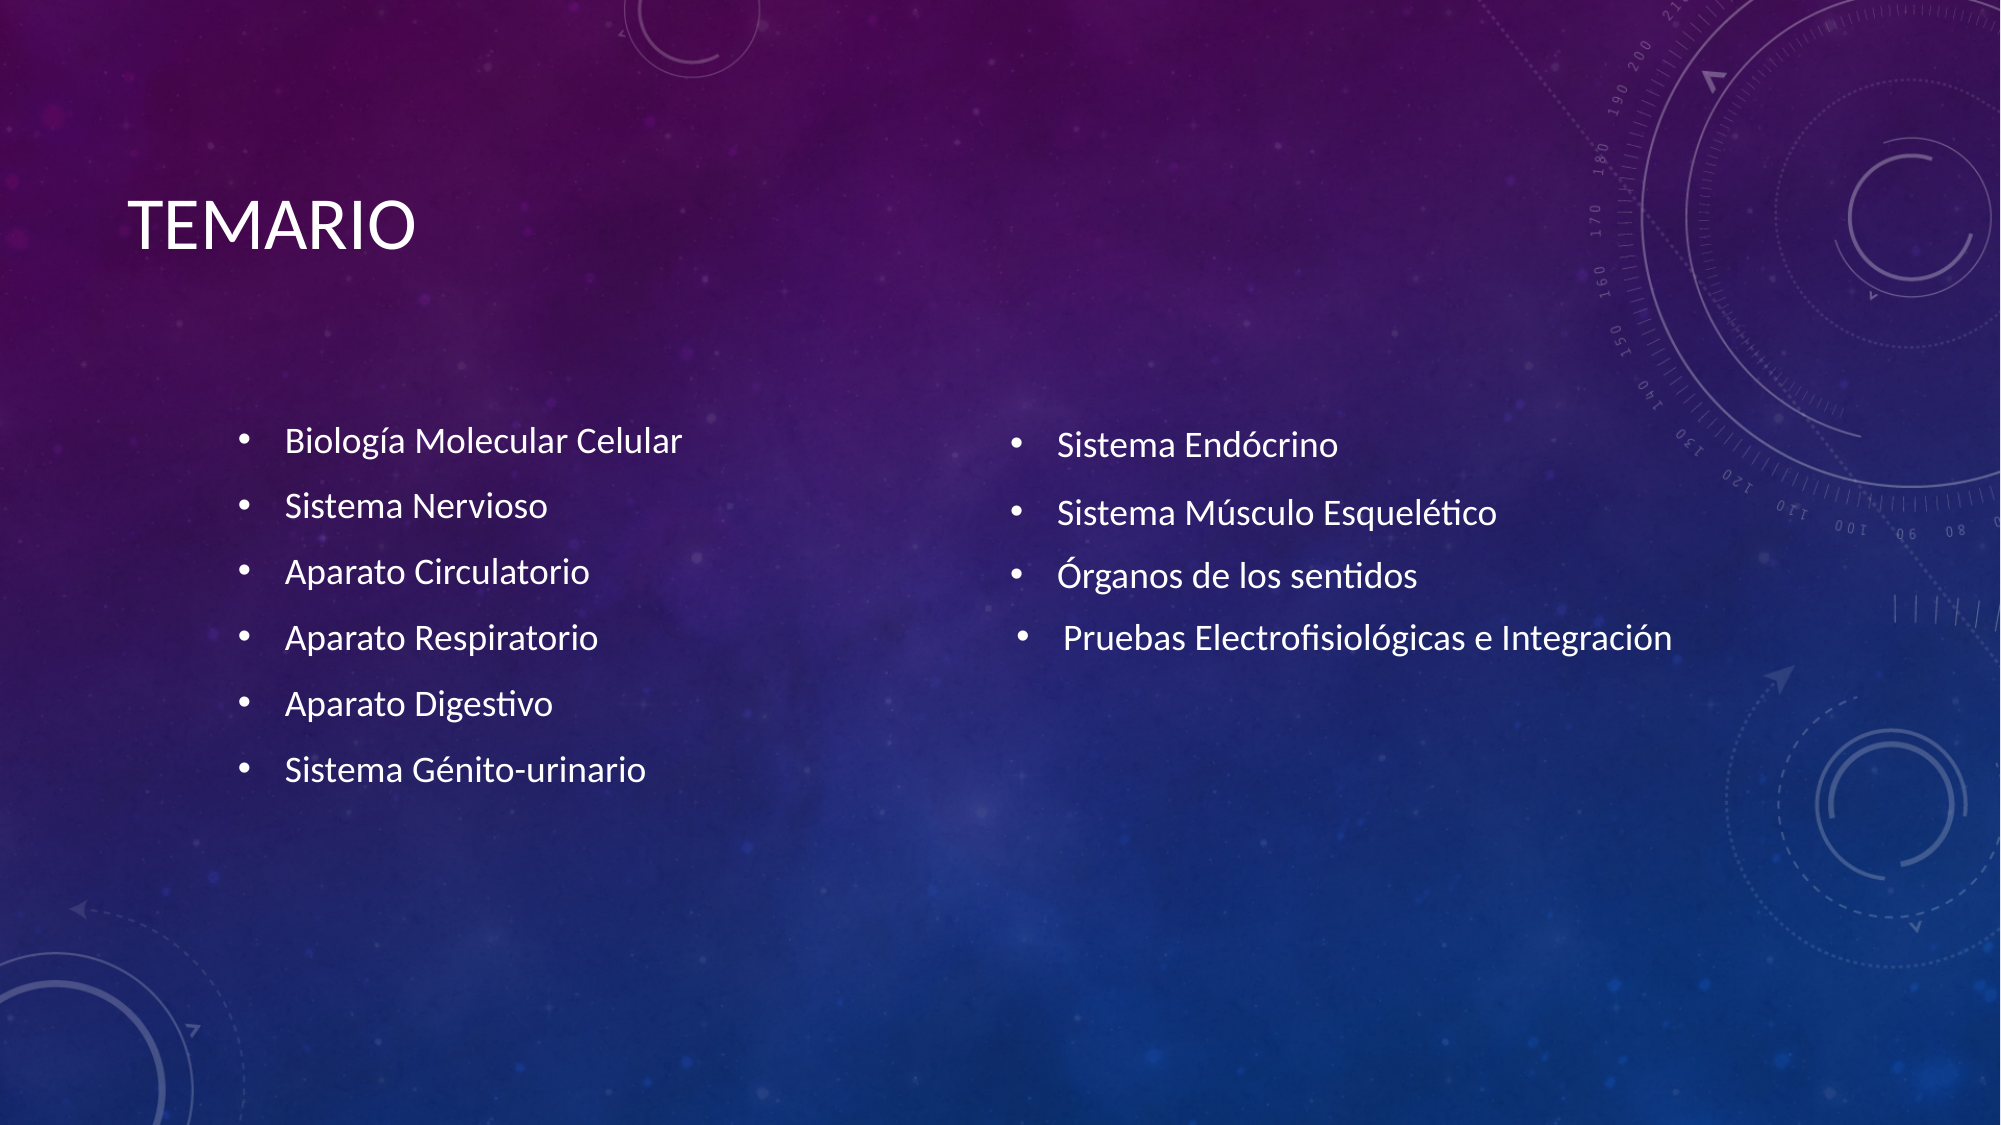

# Temario
Biología Molecular Celular
Sistema Nervioso
Aparato Circulatorio
Aparato Respiratorio
Aparato Digestivo
Sistema Génito-urinario
Sistema Endócrino

Pruebas Electrofisiológicas e Integración
Sistema Músculo Esquelético
Órganos de los sentidos